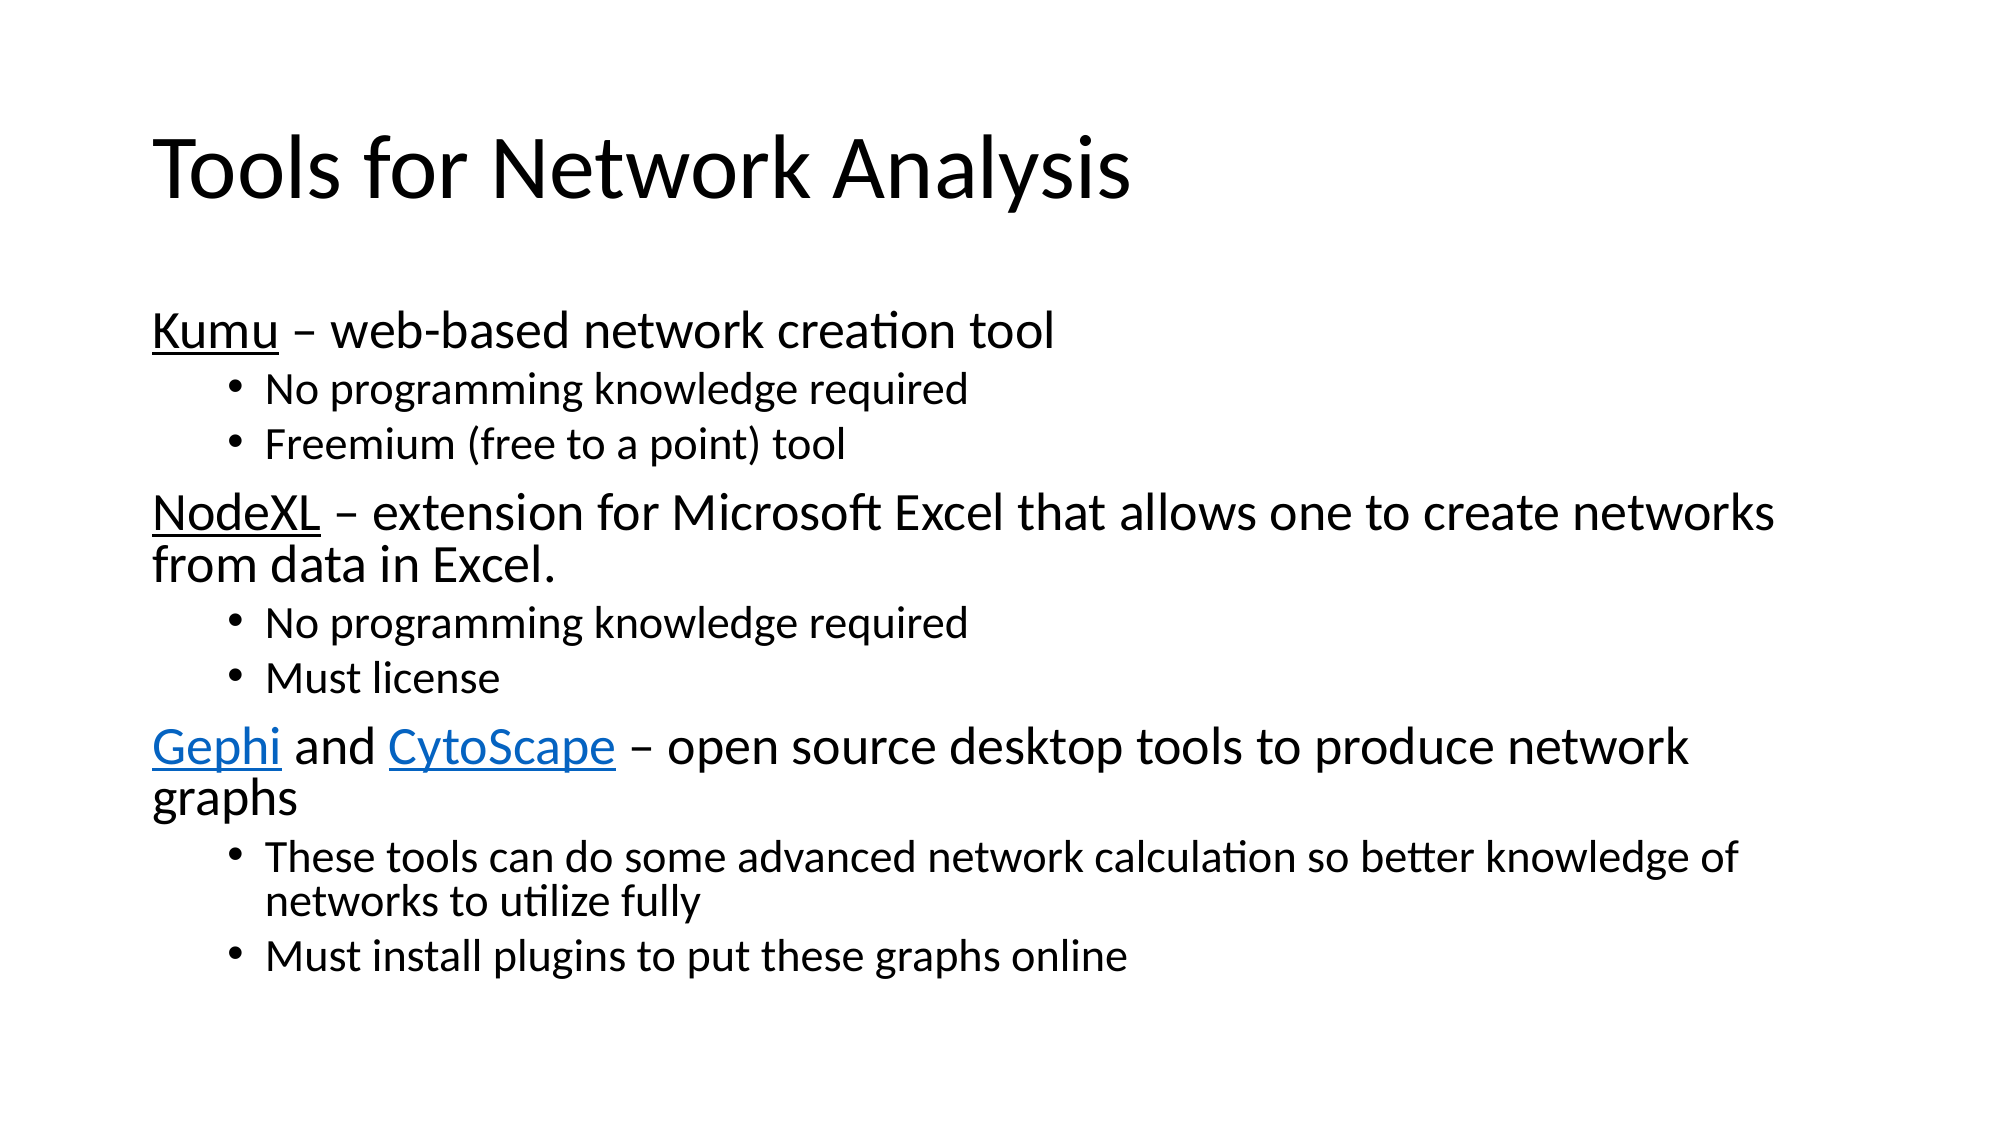

# Tools for Network Analysis
Kumu – web-based network creation tool
No programming knowledge required
Freemium (free to a point) tool
NodeXL – extension for Microsoft Excel that allows one to create networks from data in Excel.
No programming knowledge required
Must license
Gephi and CytoScape – open source desktop tools to produce network graphs
These tools can do some advanced network calculation so better knowledge of networks to utilize fully
Must install plugins to put these graphs online